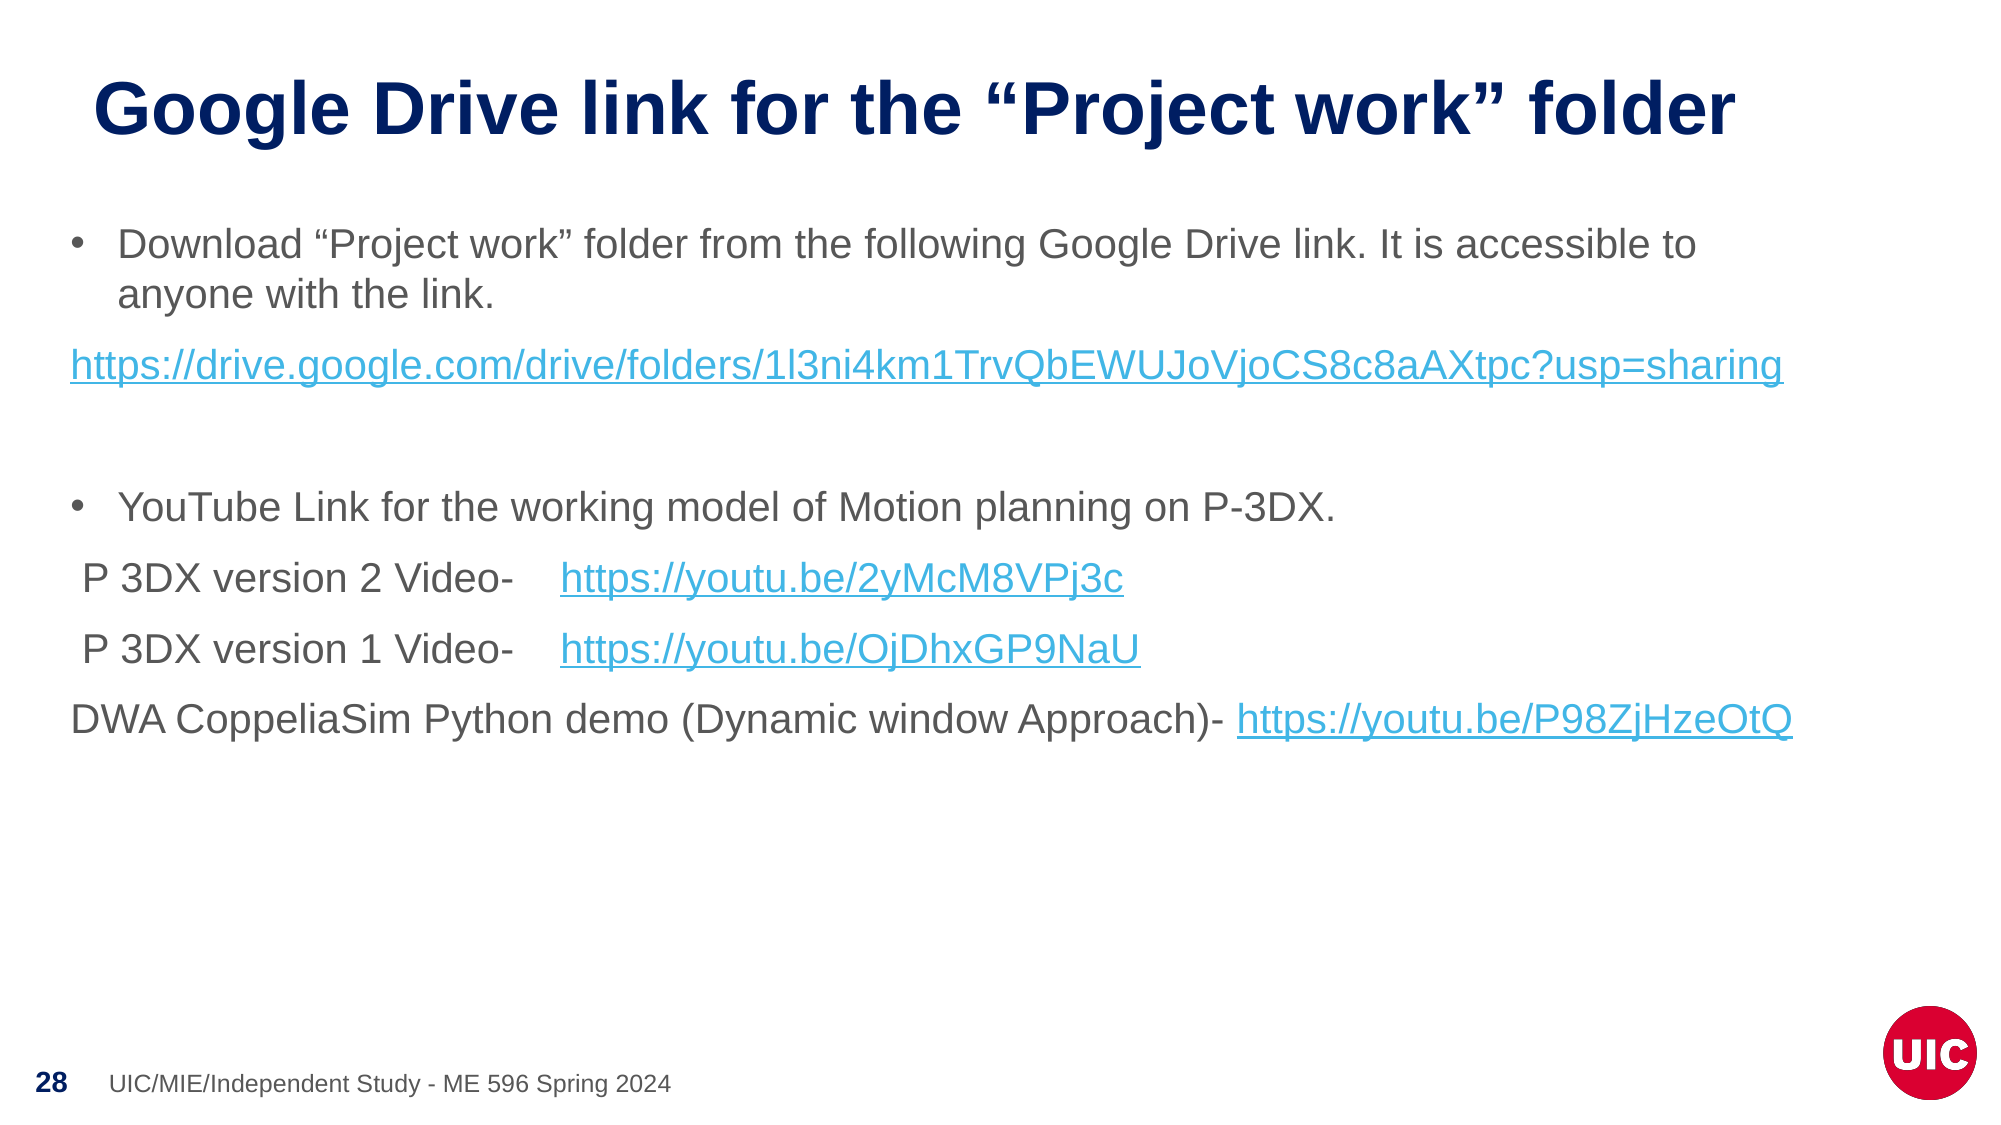

# Google Drive link for the “Project work” folder
Download “Project work” folder from the following Google Drive link. It is accessible to anyone with the link.
https://drive.google.com/drive/folders/1l3ni4km1TrvQbEWUJoVjoCS8c8aAXtpc?usp=sharing

YouTube Link for the working model of Motion planning on P-3DX.
 P 3DX version 2 Video-    https://youtu.be/2yMcM8VPj3c
 P 3DX version 1 Video-    https://youtu.be/OjDhxGP9NaU
DWA CoppeliaSim Python demo (Dynamic window Approach)- https://youtu.be/P98ZjHzeOtQ

UIC/MIE/Independent Study - ME 596 Spring 2024